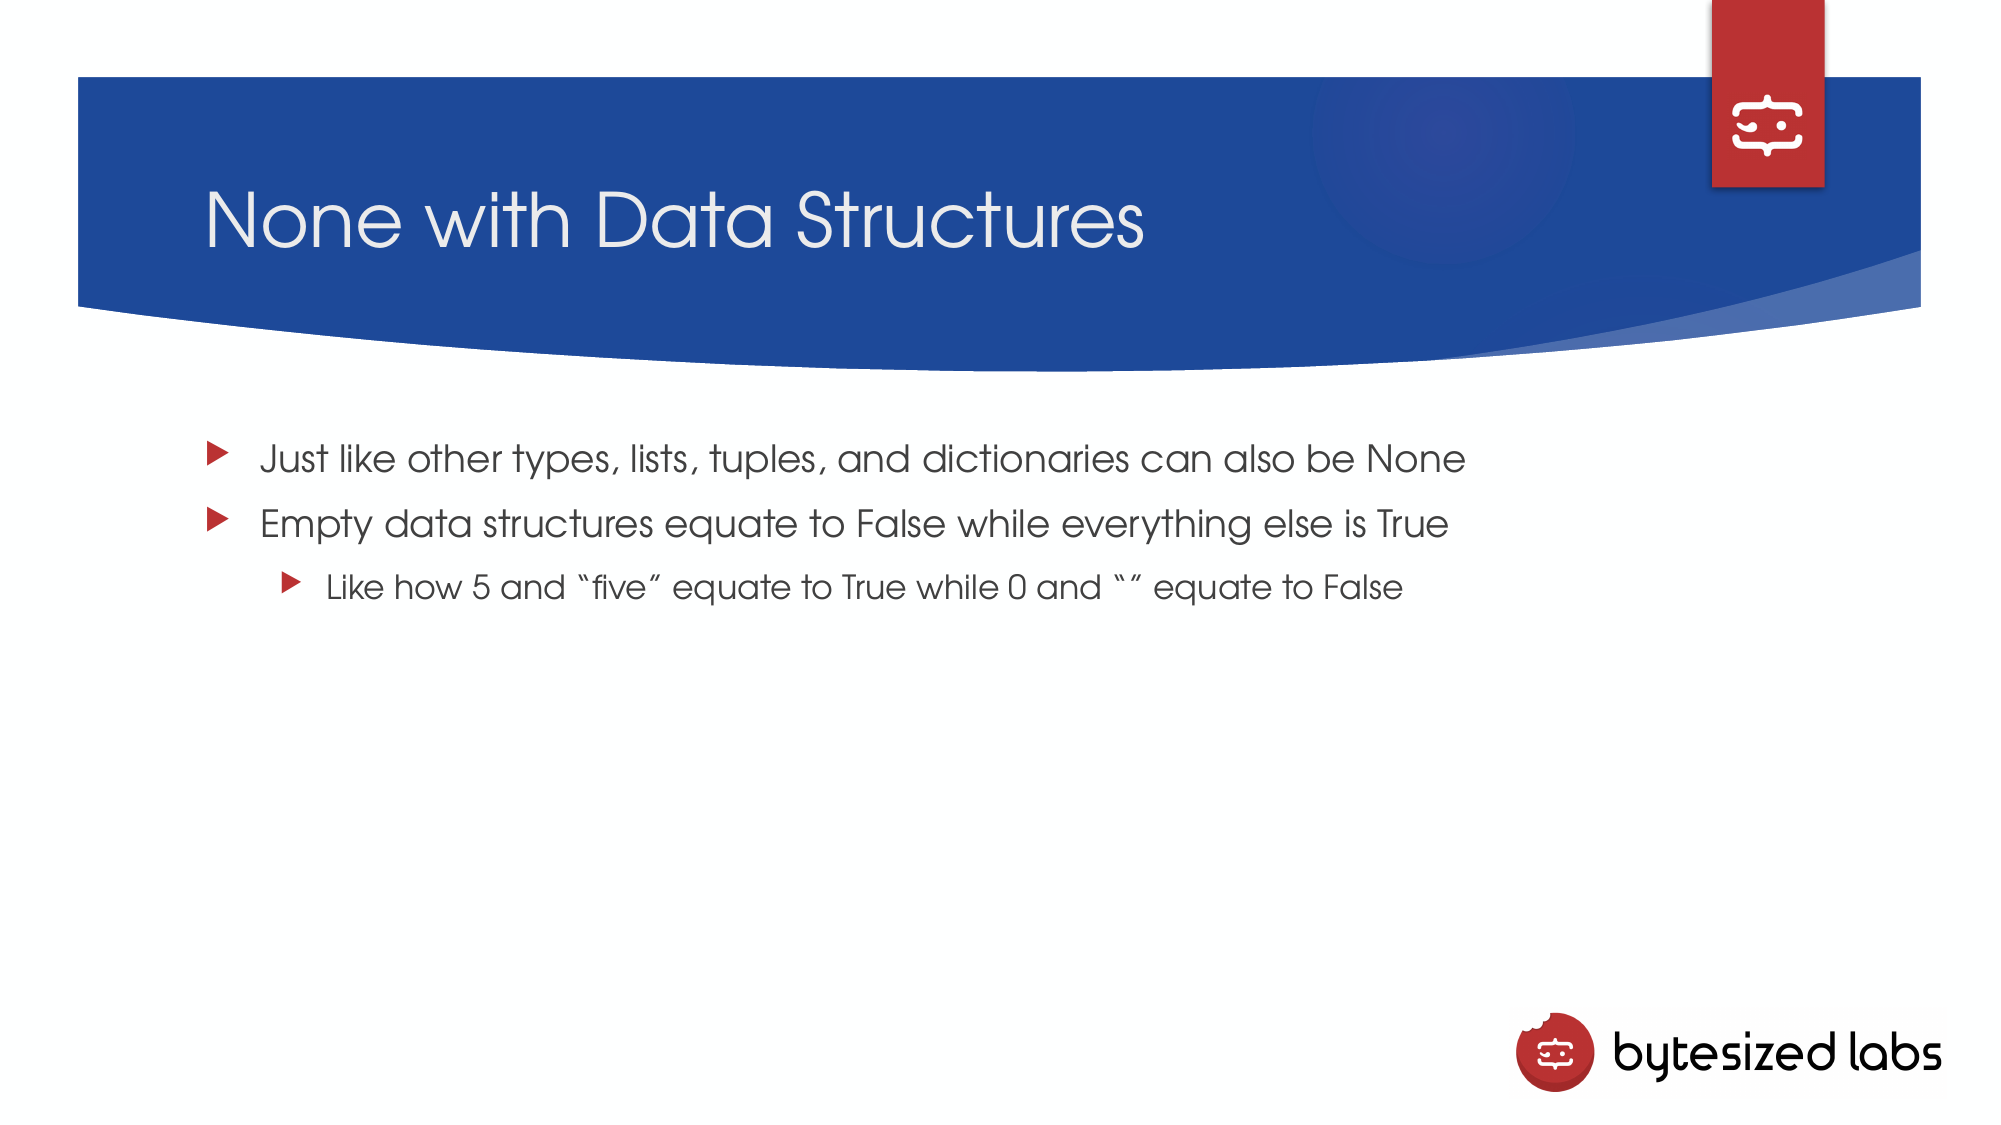

# None with Data Structures
Just like other types, lists, tuples, and dictionaries can also be None
Empty data structures equate to False while everything else is True
Like how 5 and “five” equate to True while 0 and “” equate to False